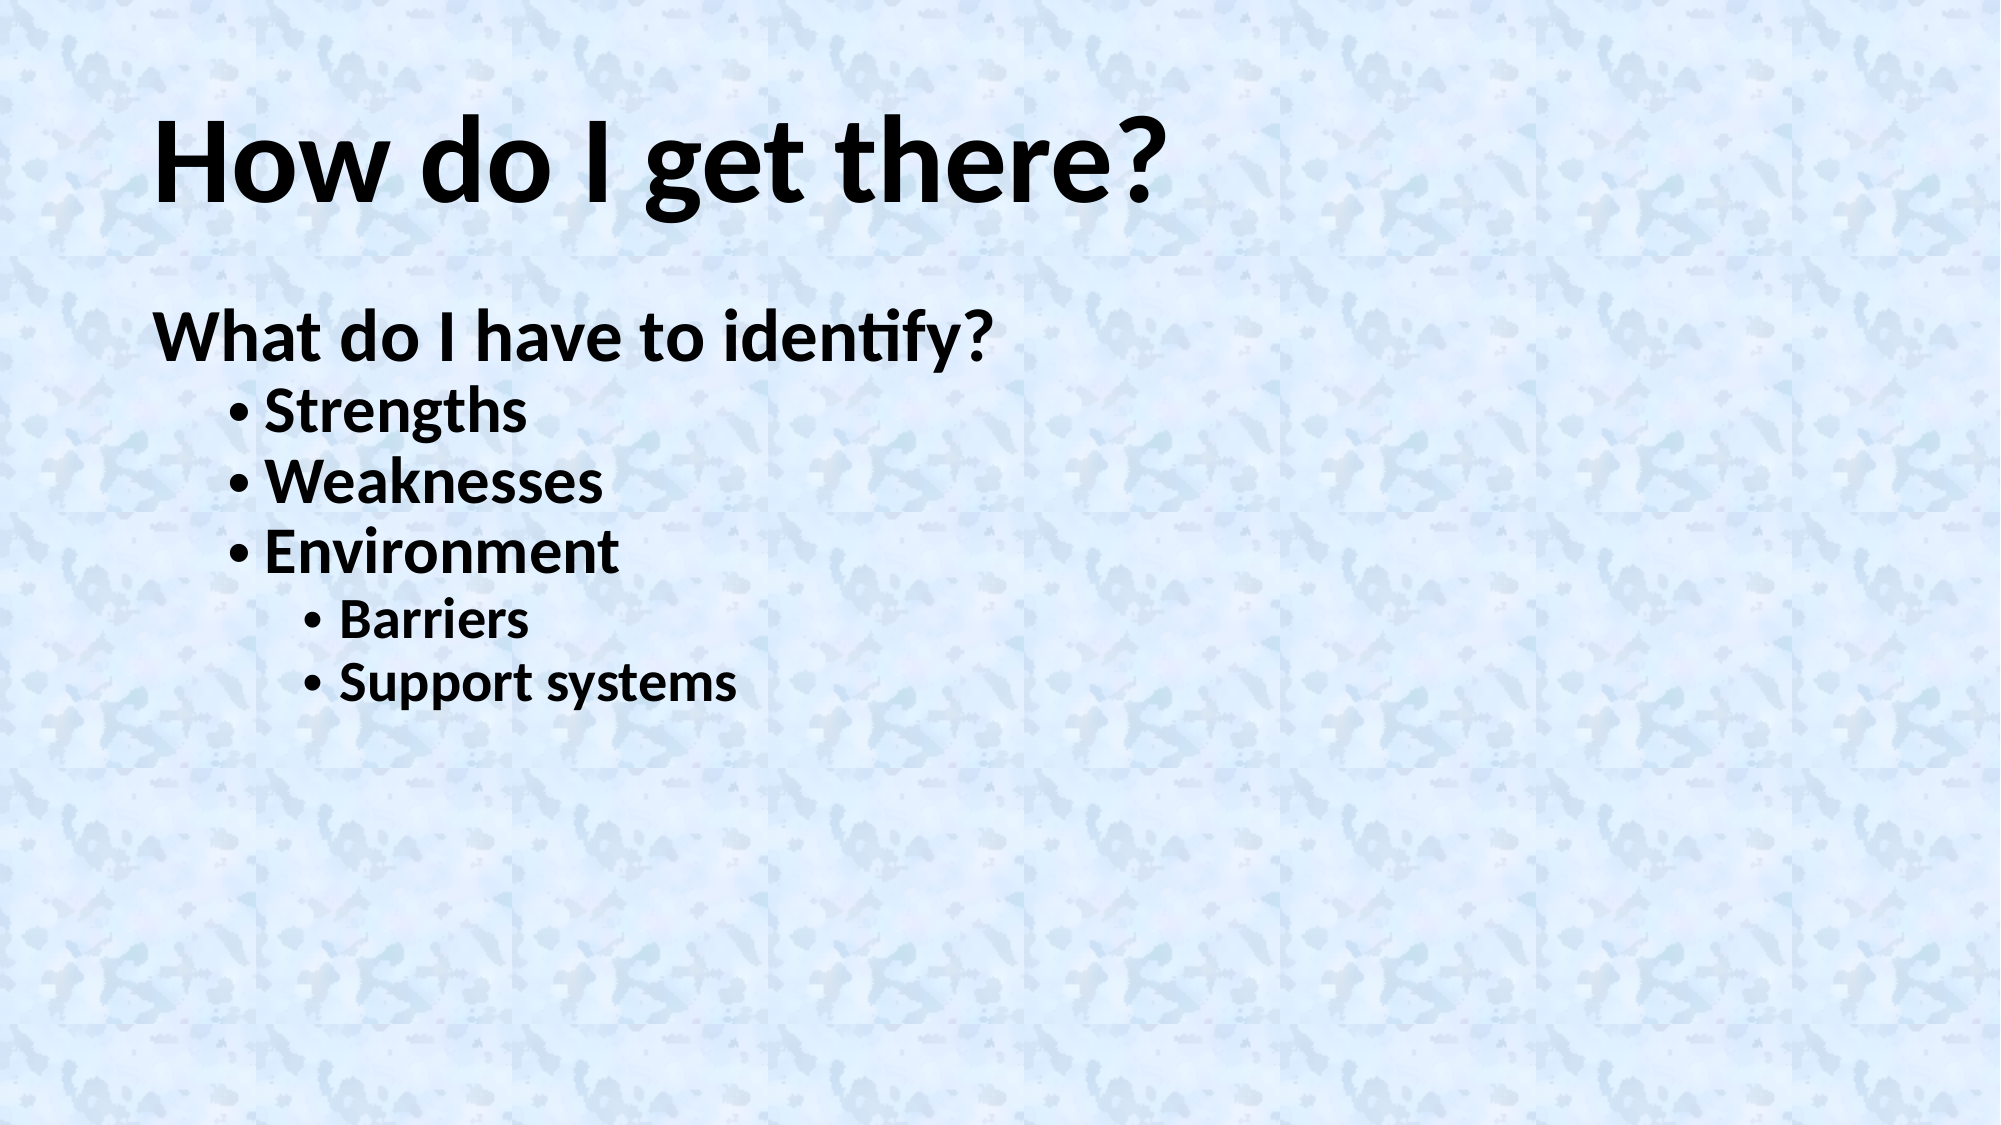

# How do I get there?
What do I have to identify?
Strengths
Weaknesses
Environment
Barriers
Support systems